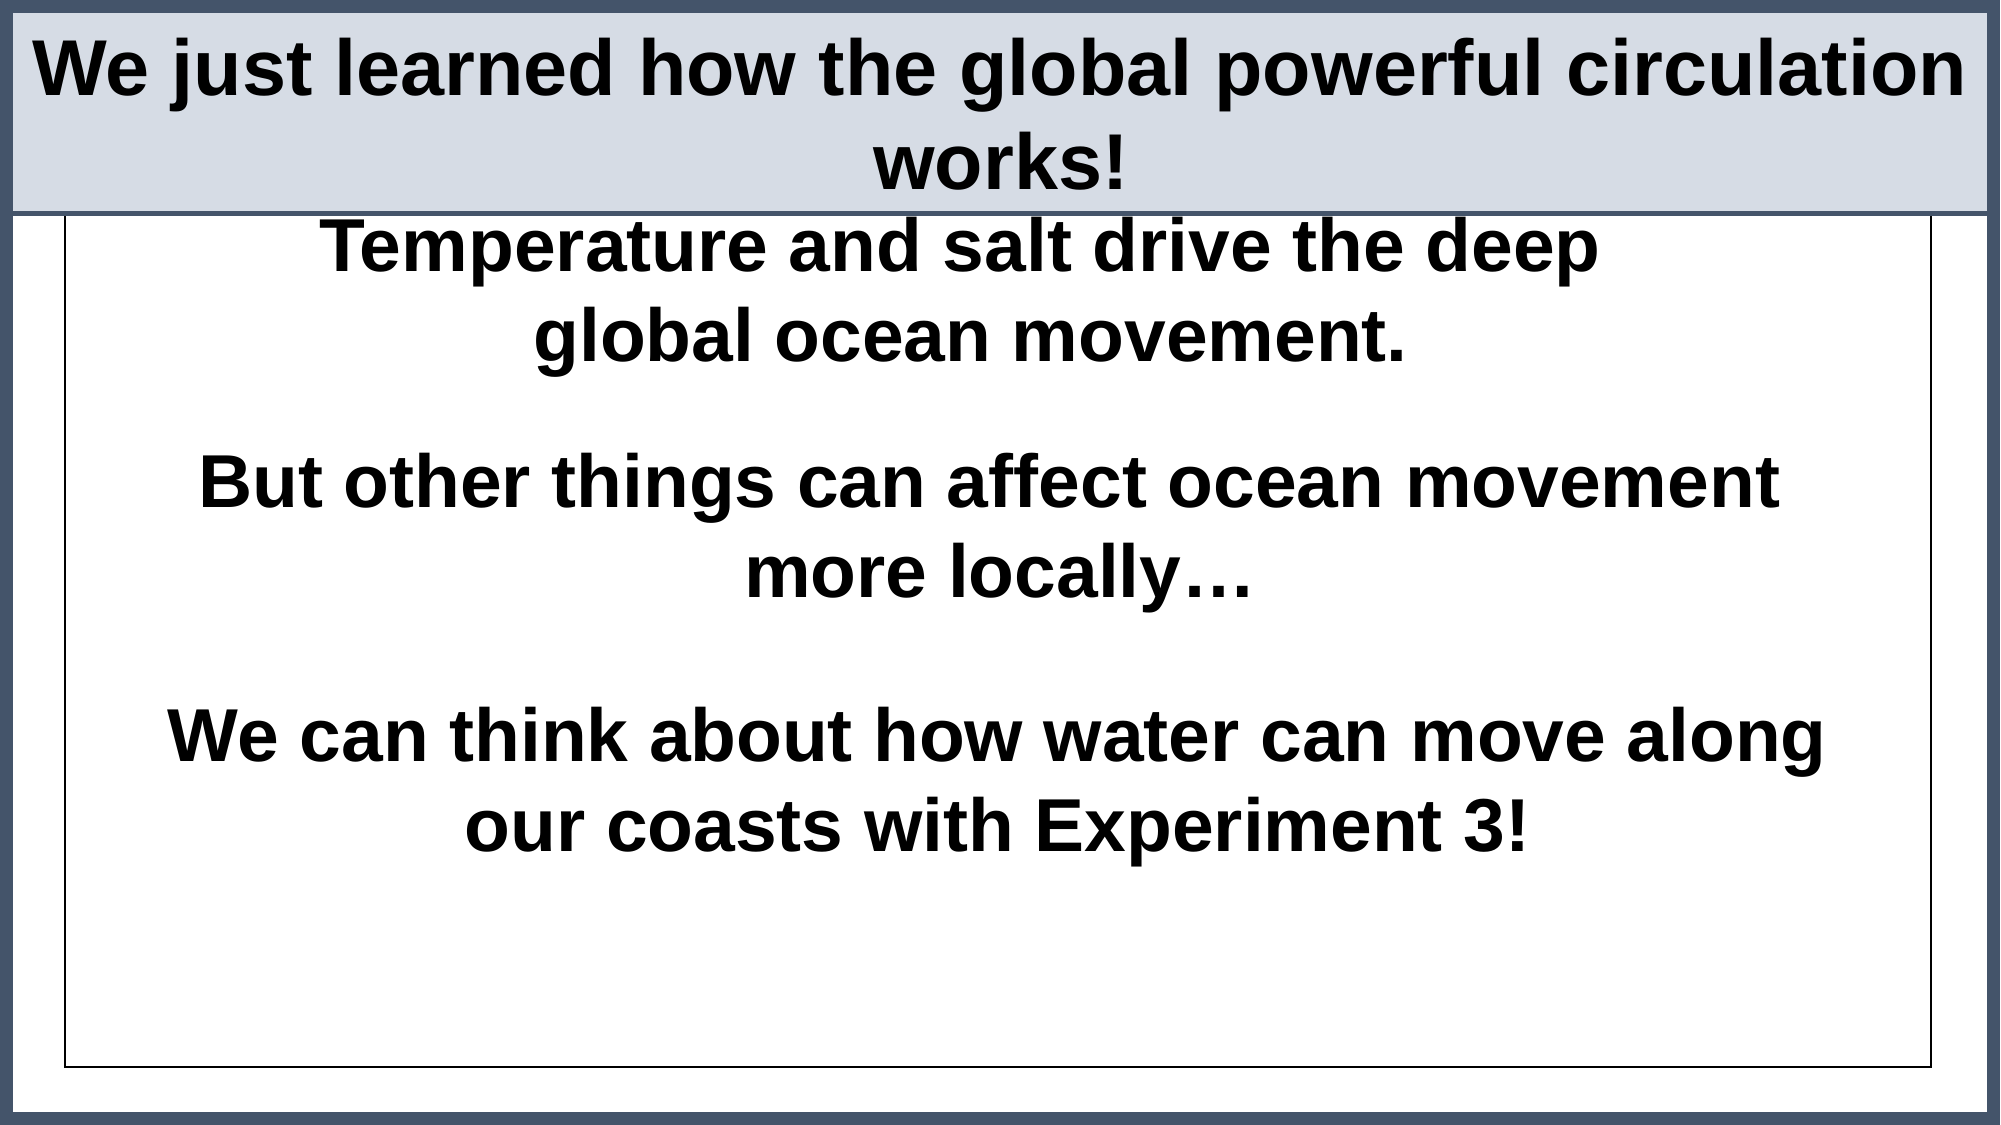

We just learned how the global powerful circulation works!

Temperature and salt drive the deep
global ocean movement.
But other things can affect ocean movement
more locally…
We can think about how water can move along our coasts with Experiment 3!